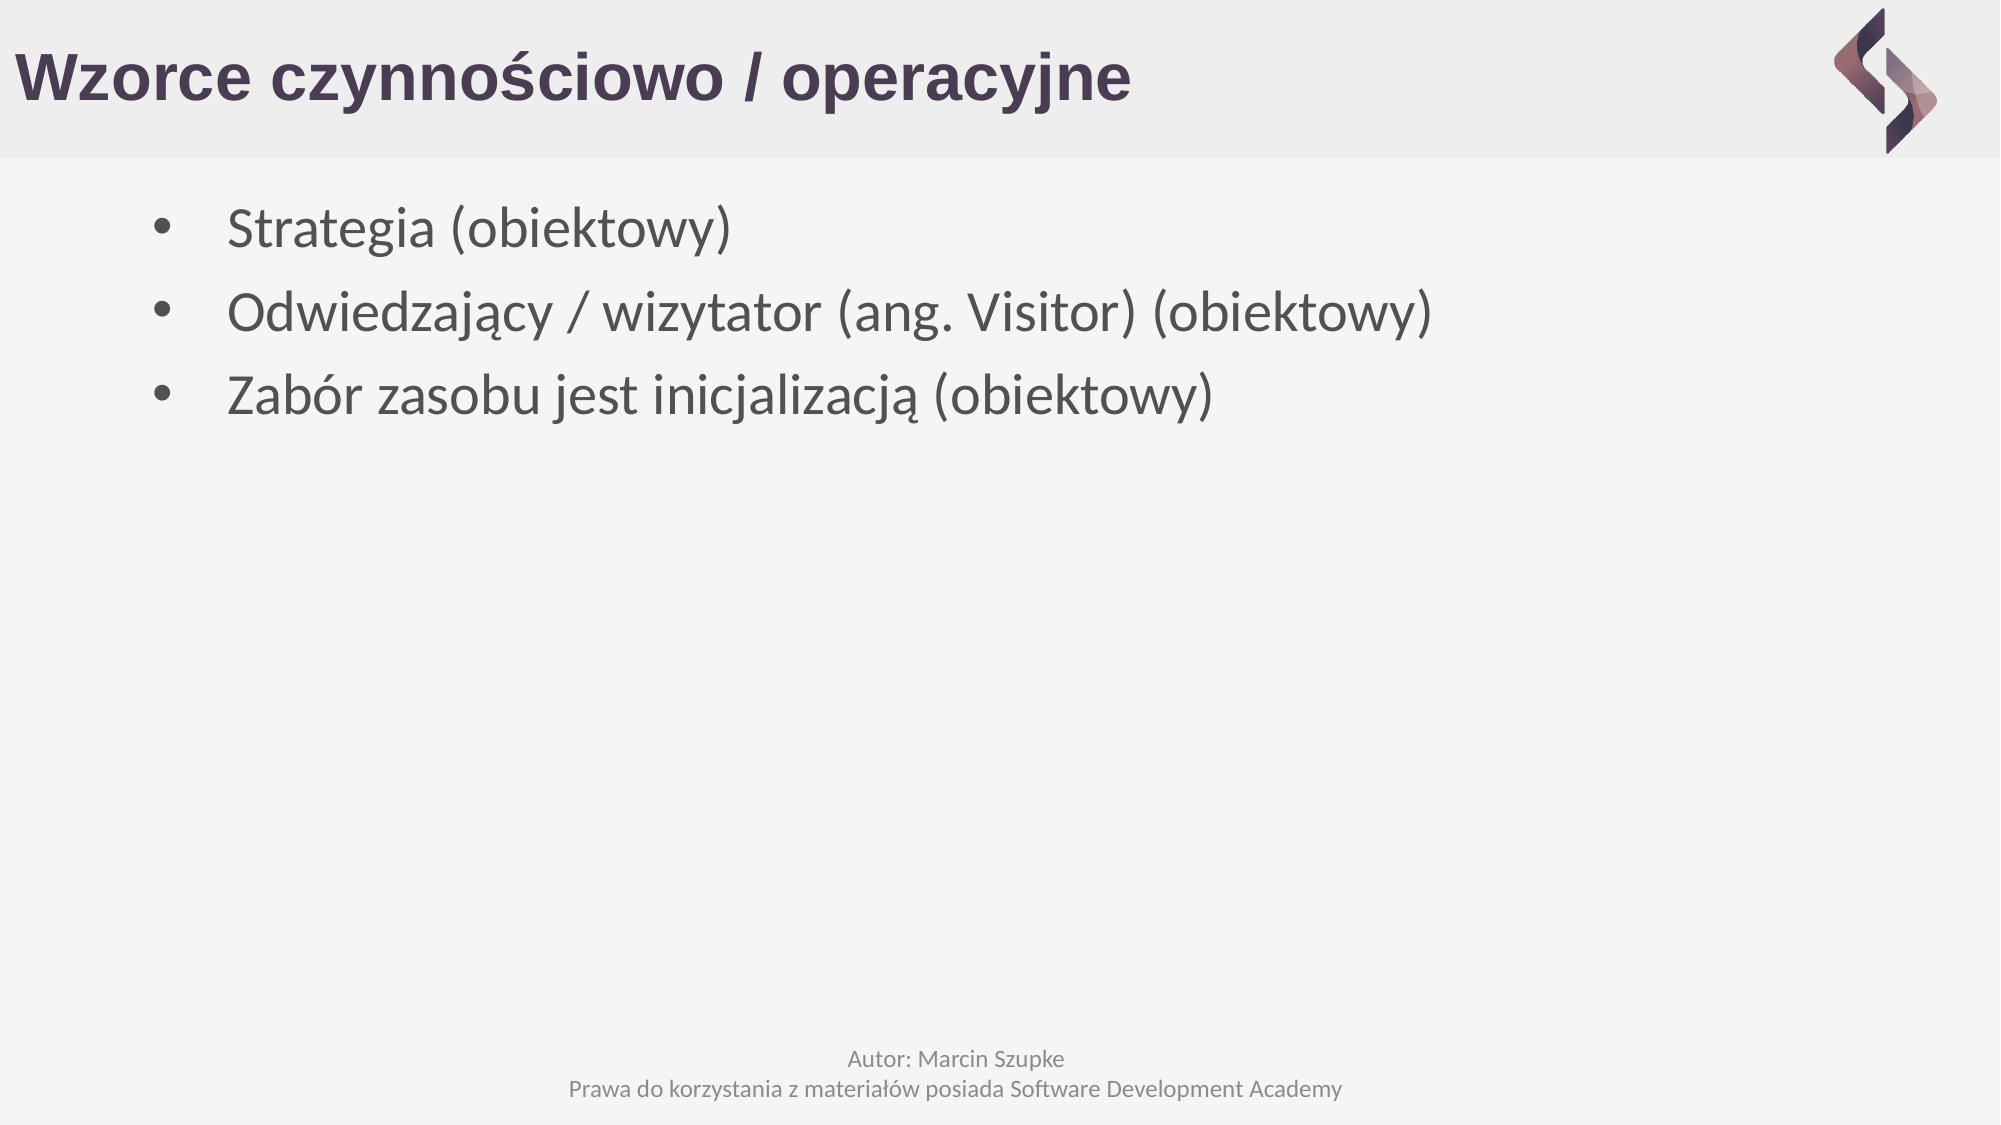

# Wzorce czynnościowo / operacyjne
Strategia (obiektowy)
Odwiedzający / wizytator (ang. Visitor) (obiektowy)
Zabór zasobu jest inicjalizacją (obiektowy)
Autor: Marcin Szupke
Prawa do korzystania z materiałów posiada Software Development Academy